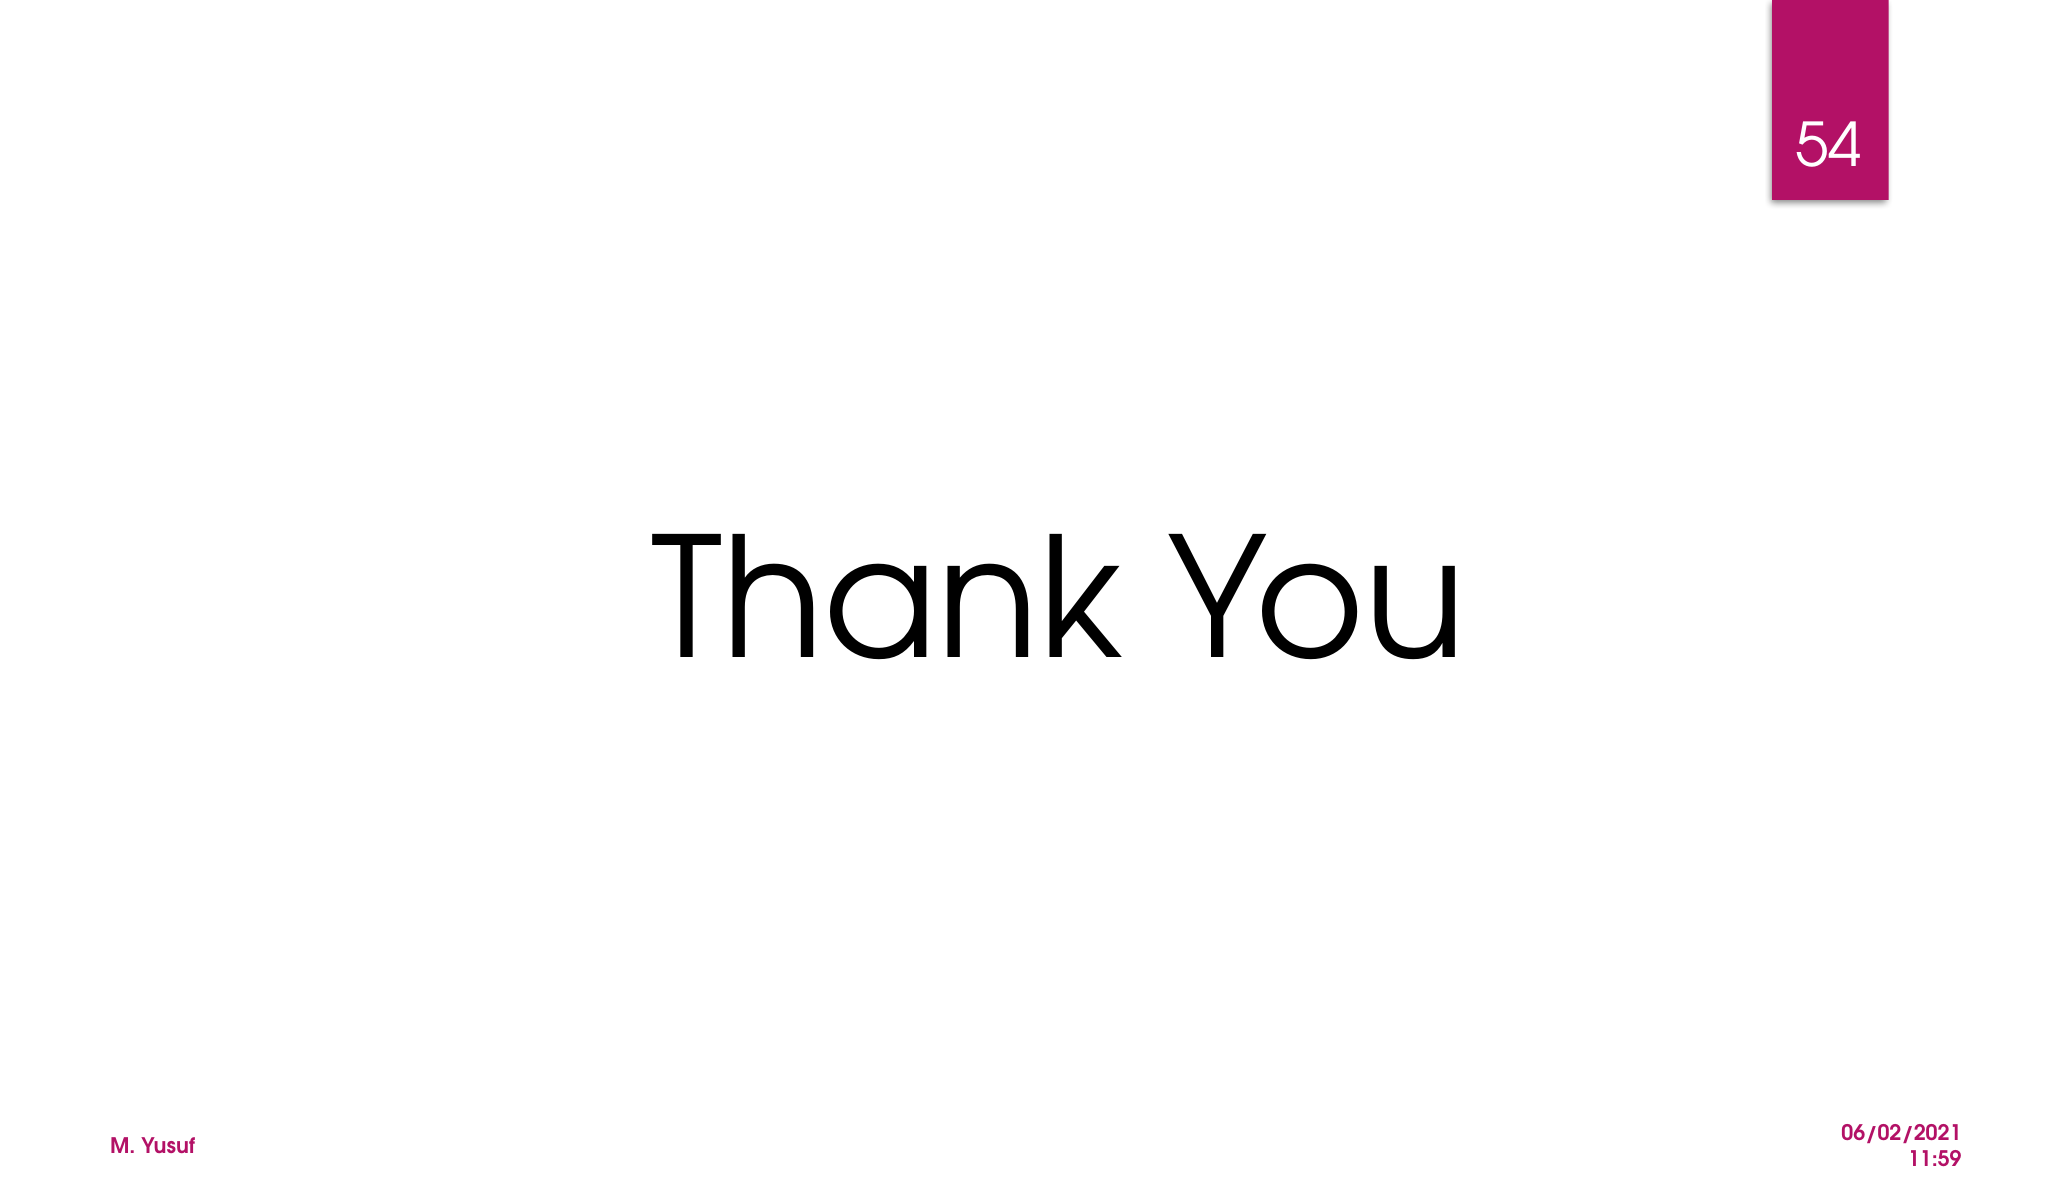

54
Thank You
M. Yusuf
06/02/2021 11:59